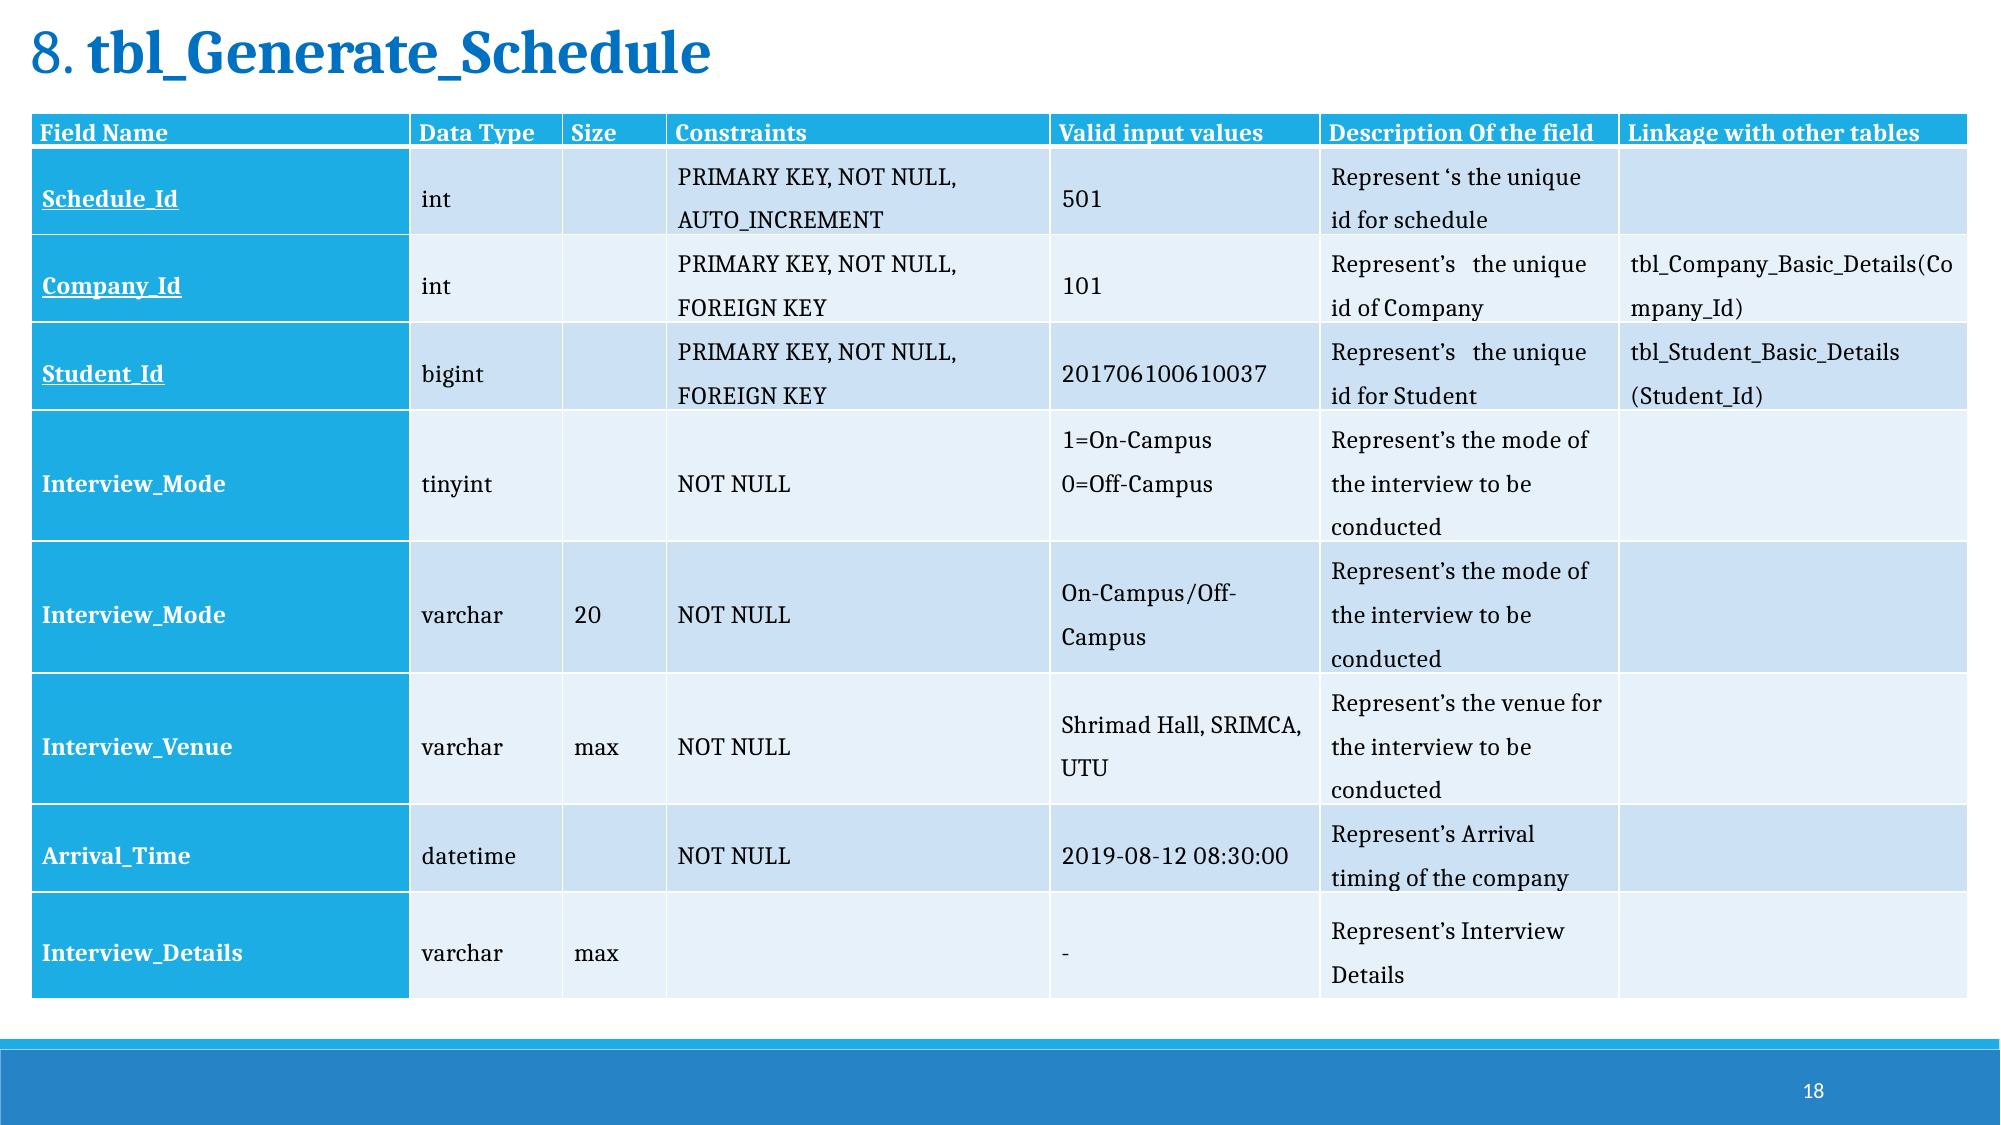

# 8. tbl_Generate_Schedule
| Field Name | Data Type | Size | Constraints | Valid input values | Description Of the field | Linkage with other tables |
| --- | --- | --- | --- | --- | --- | --- |
| Schedule\_Id | int |  | PRIMARY KEY, NOT NULL, AUTO\_INCREMENT | 501 | Represent ‘s the unique id for schedule |  |
| Company\_Id | int |  | PRIMARY KEY, NOT NULL, FOREIGN KEY | 101 | Represent’s the unique id of Company | tbl\_Company\_Basic\_Details(Company\_Id) |
| Student\_Id | bigint |  | PRIMARY KEY, NOT NULL, FOREIGN KEY | 201706100610037 | Represent’s the unique id for Student | tbl\_Student\_Basic\_Details (Student\_Id) |
| Interview\_Mode | tinyint |  | NOT NULL | 1=On-Campus 0=Off-Campus | Represent’s the mode of the interview to be conducted |  |
| Interview\_Mode | varchar | 20 | NOT NULL | On-Campus/Off-Campus | Represent’s the mode of the interview to be conducted |  |
| Interview\_Venue | varchar | max | NOT NULL | Shrimad Hall, SRIMCA, UTU | Represent’s the venue for the interview to be conducted |  |
| Arrival\_Time | datetime |  | NOT NULL | 2019-08-12 08:30:00 | Represent’s Arrival timing of the company |  |
| Interview\_Details | varchar | max |  | - | Represent’s Interview Details |  |
18